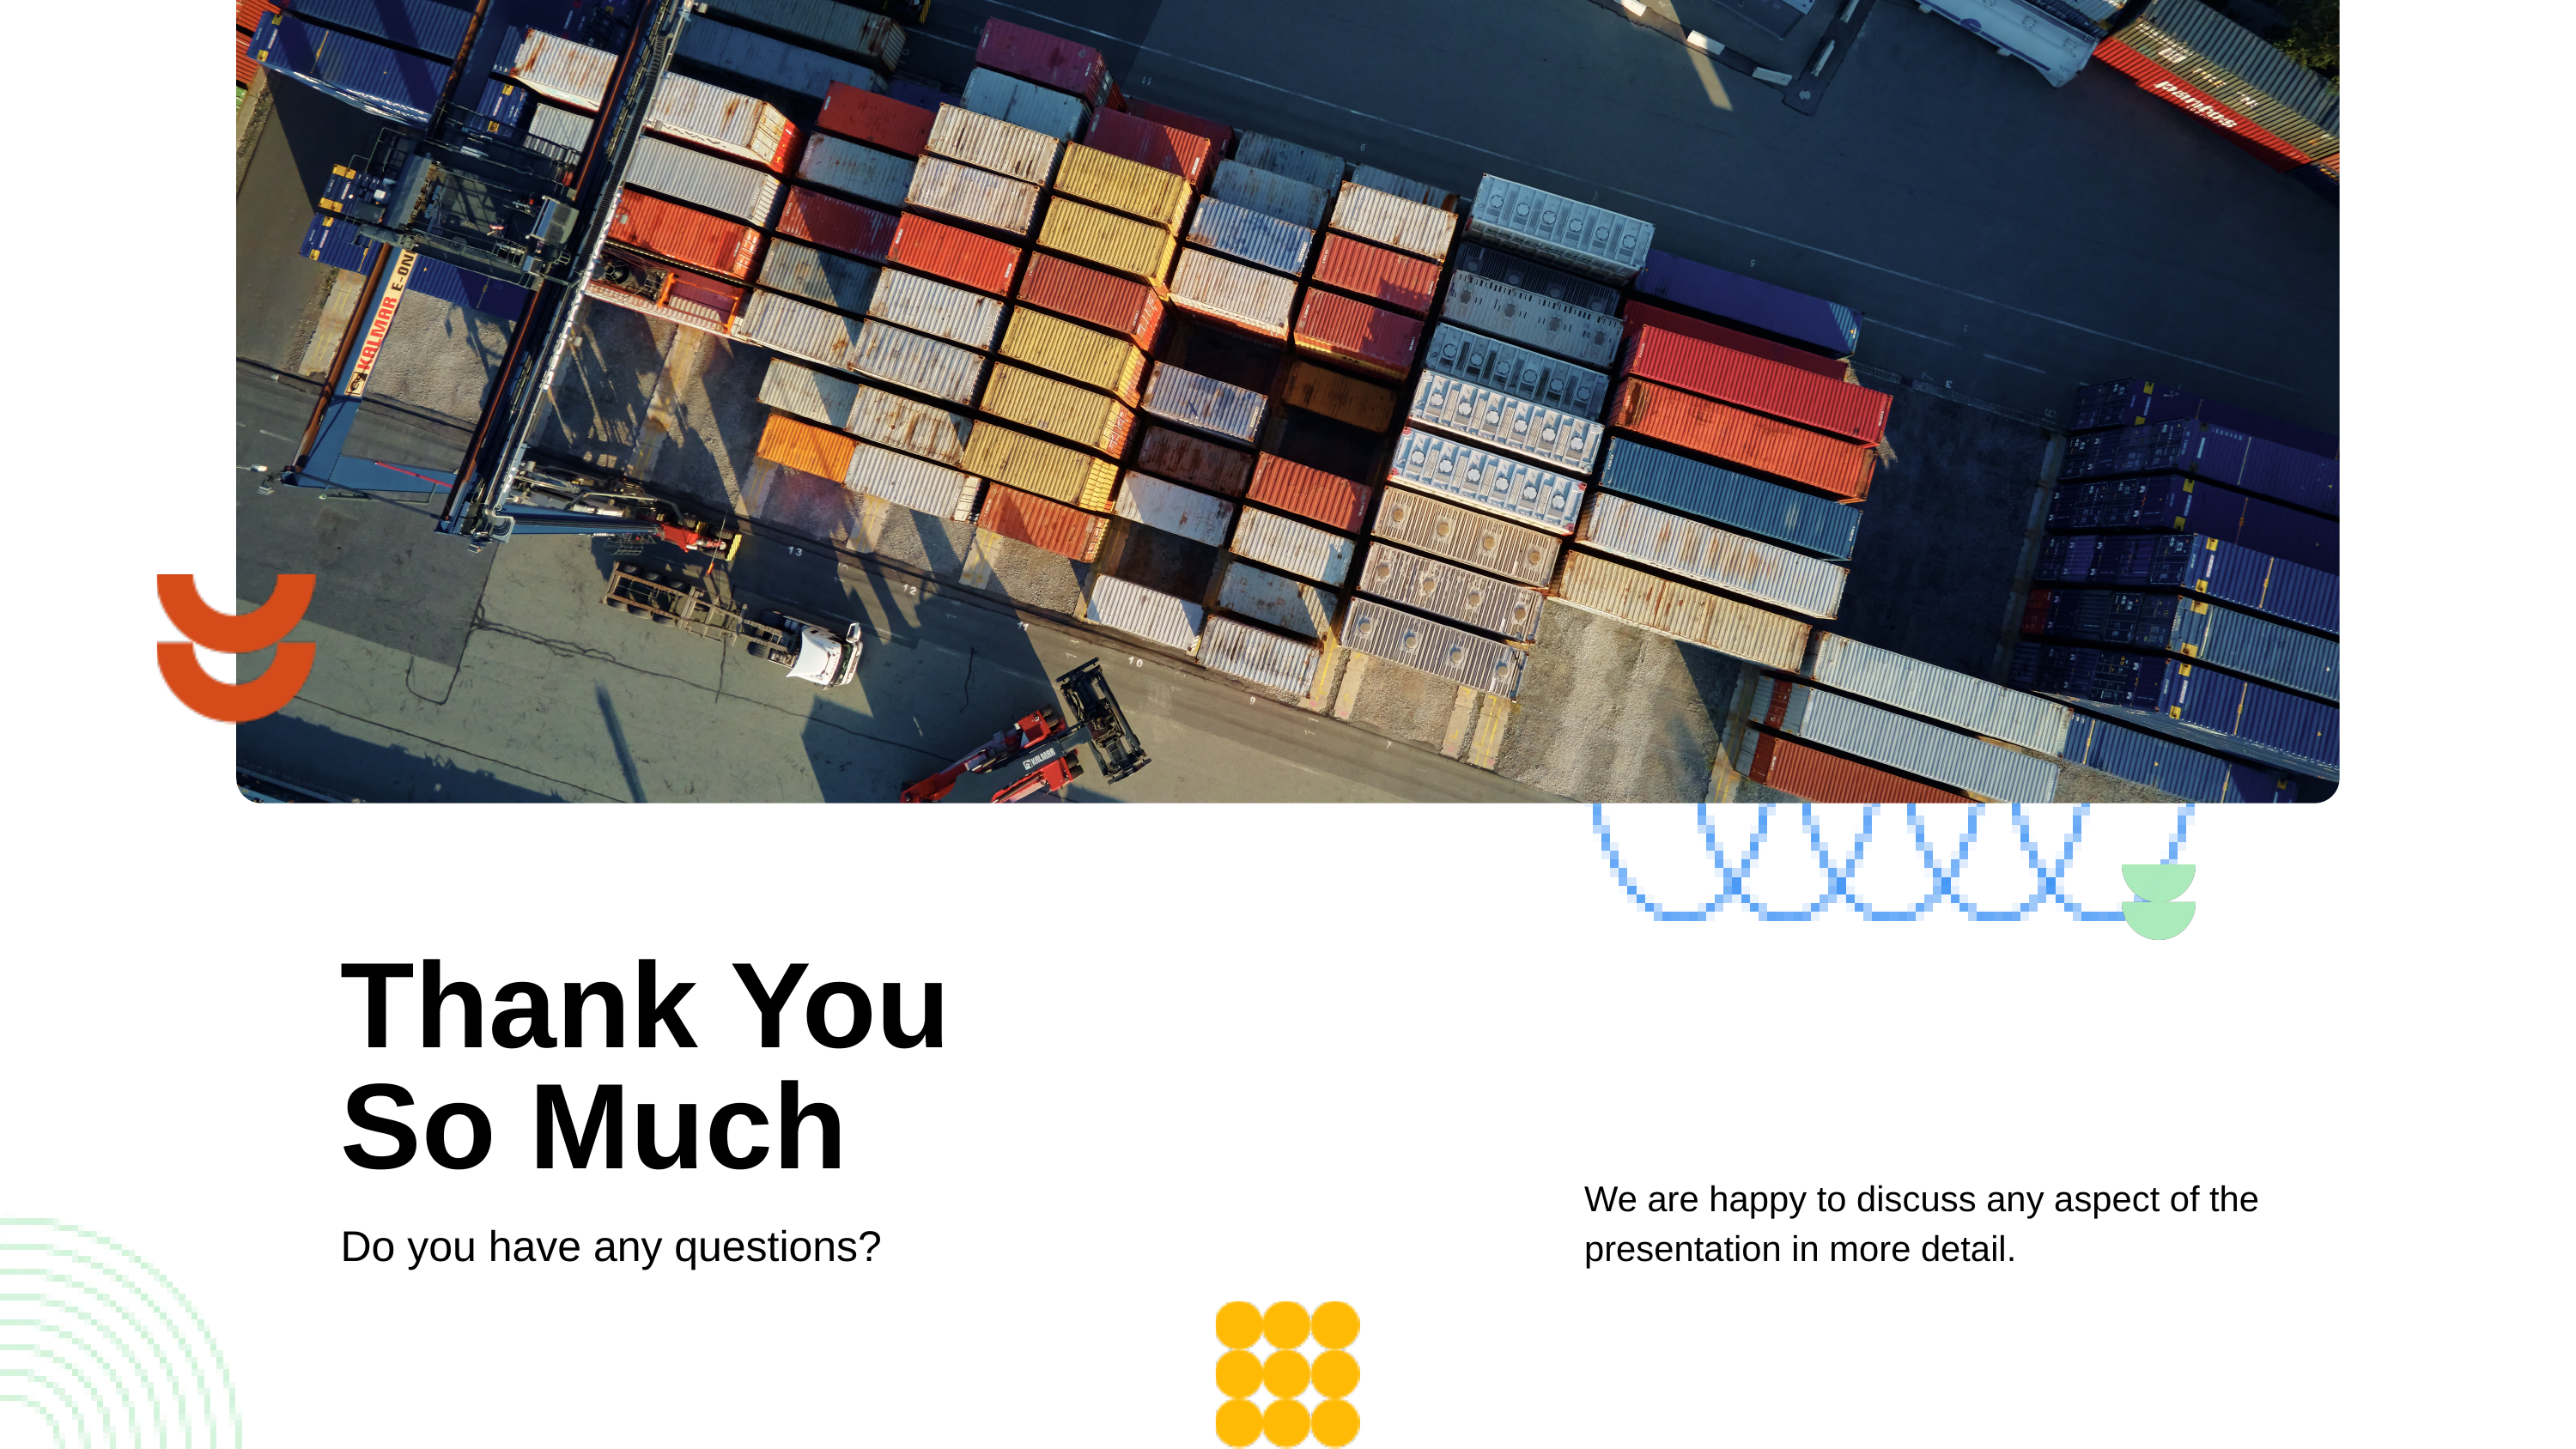

Thank You
So Much
We are happy to discuss any aspect of the presentation in more detail.

Do you have any questions?